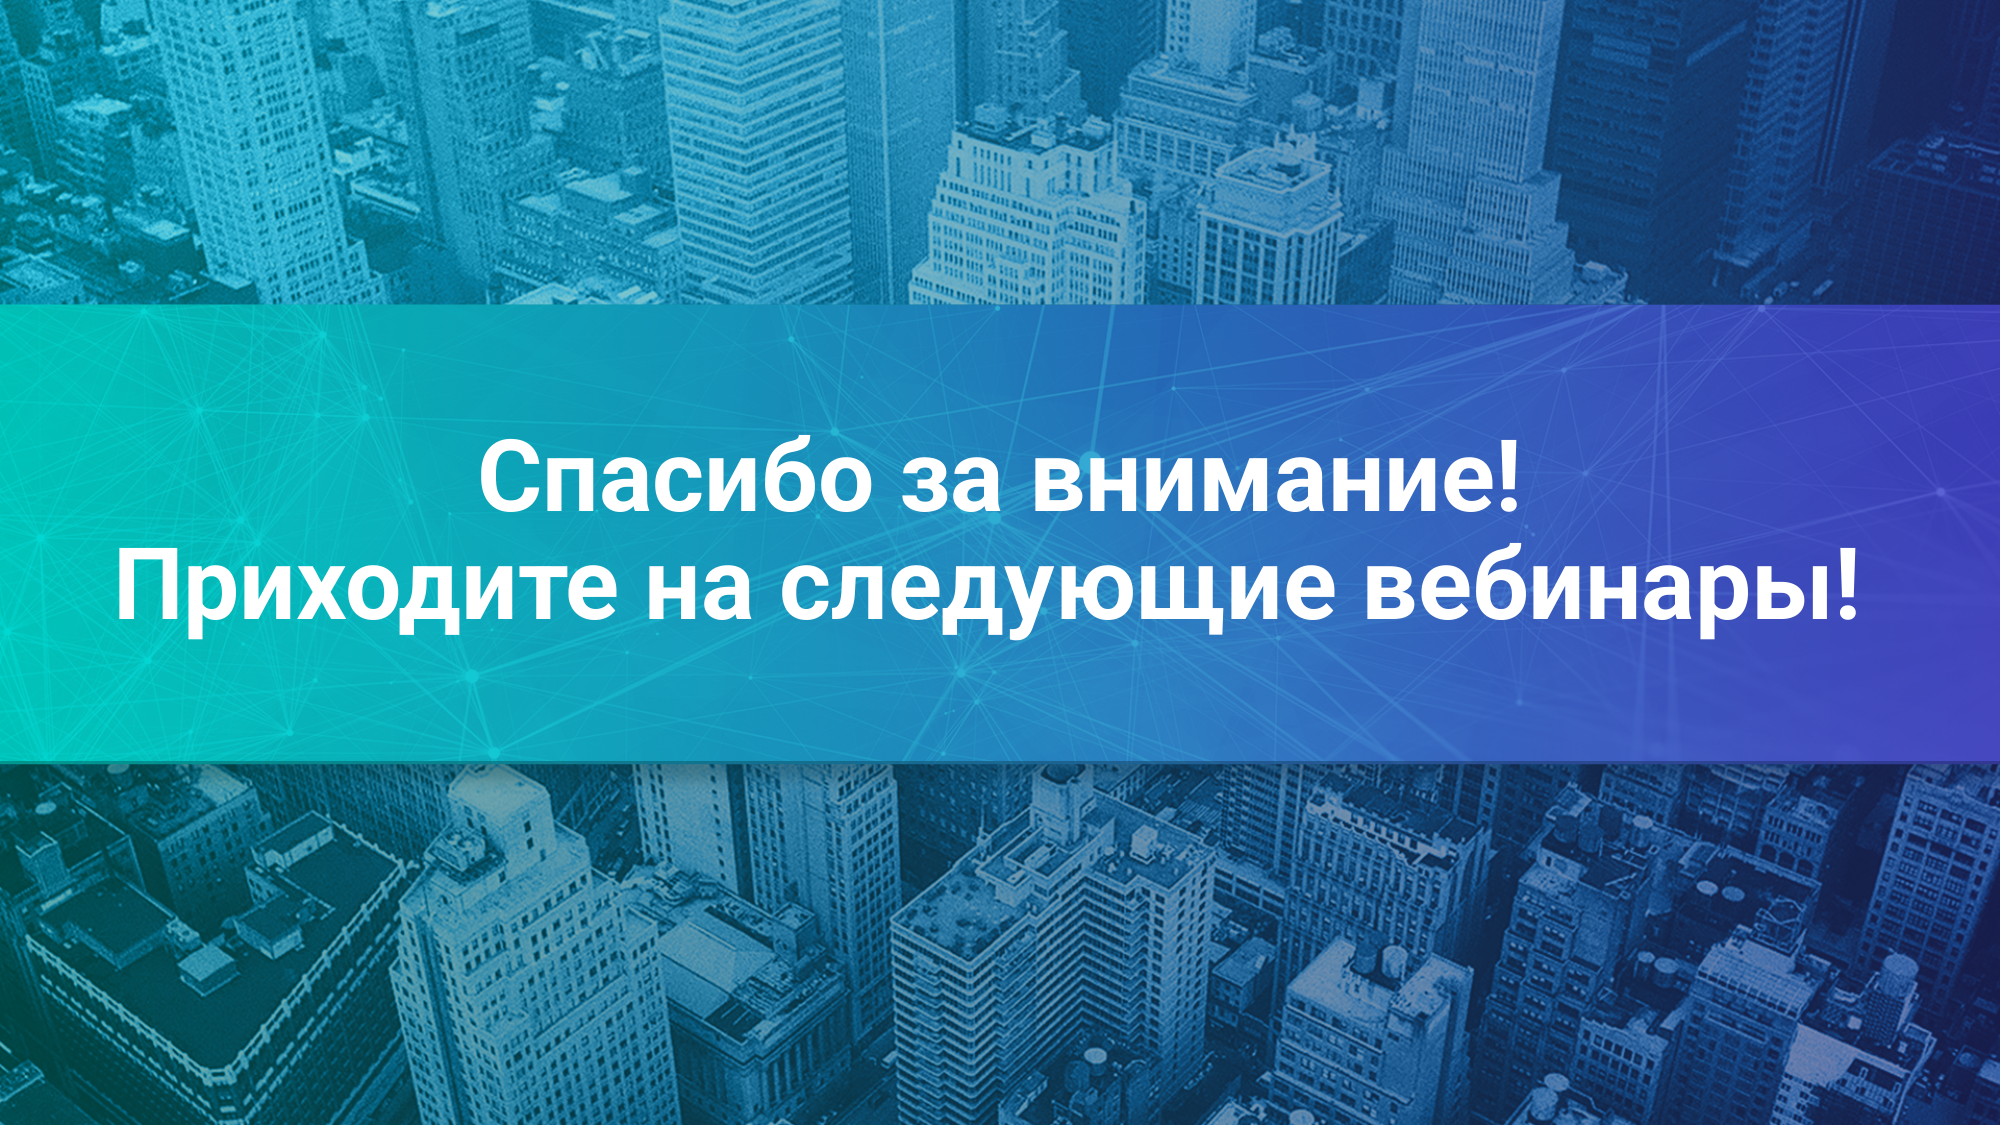

# Спасибо за внимание!
Приходите на следующие вебинары!